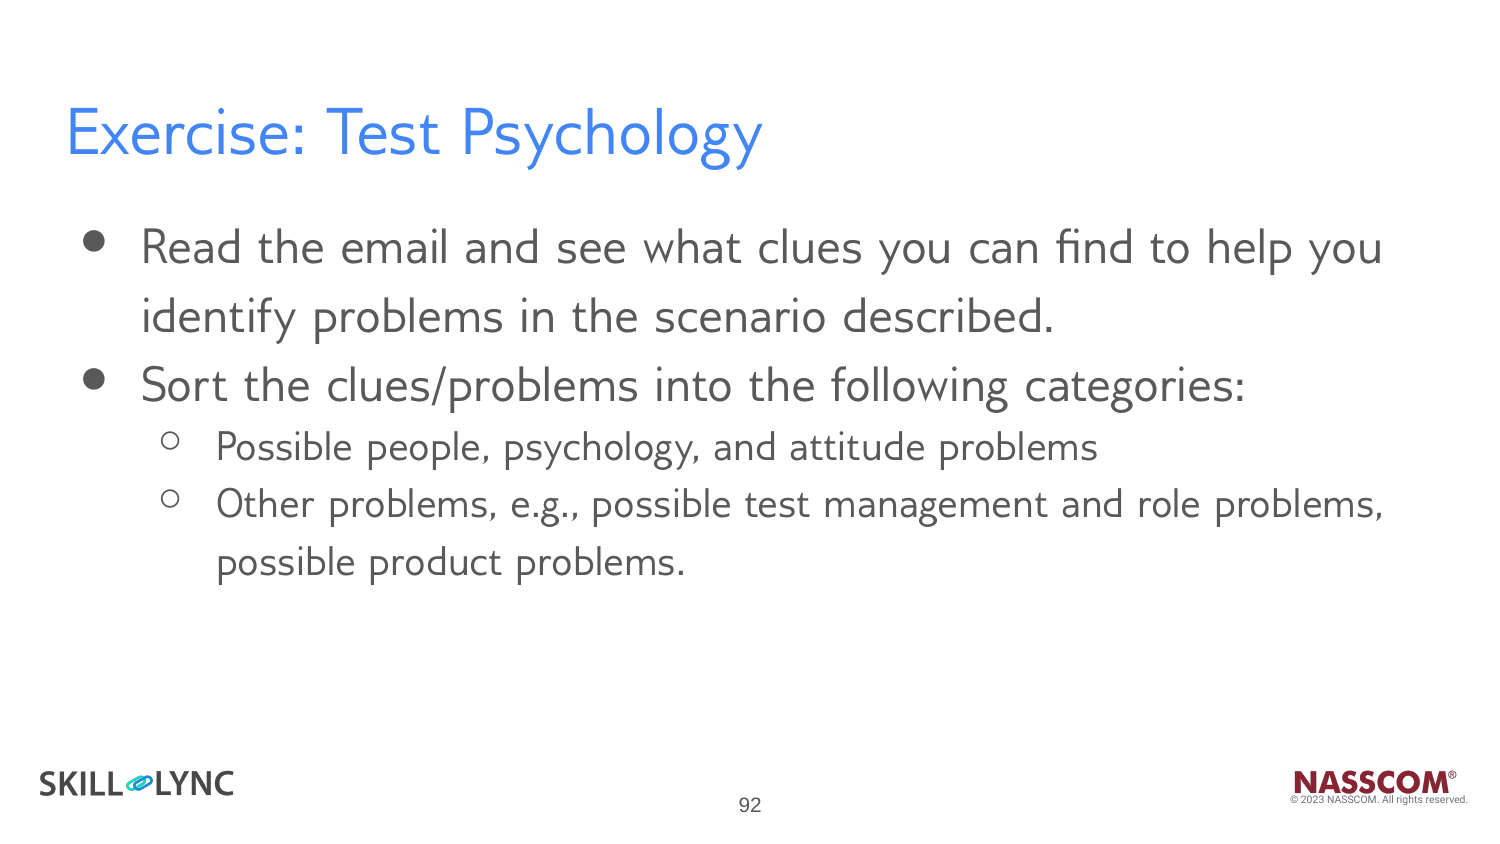

# Exercise: Test Psychology
Read the email and see what clues you can find to help you identify problems in the scenario described.
Sort the clues/problems into the following categories:
Possible people, psychology, and attitude problems
Other problems, e.g., possible test management and role problems, possible product problems.
92